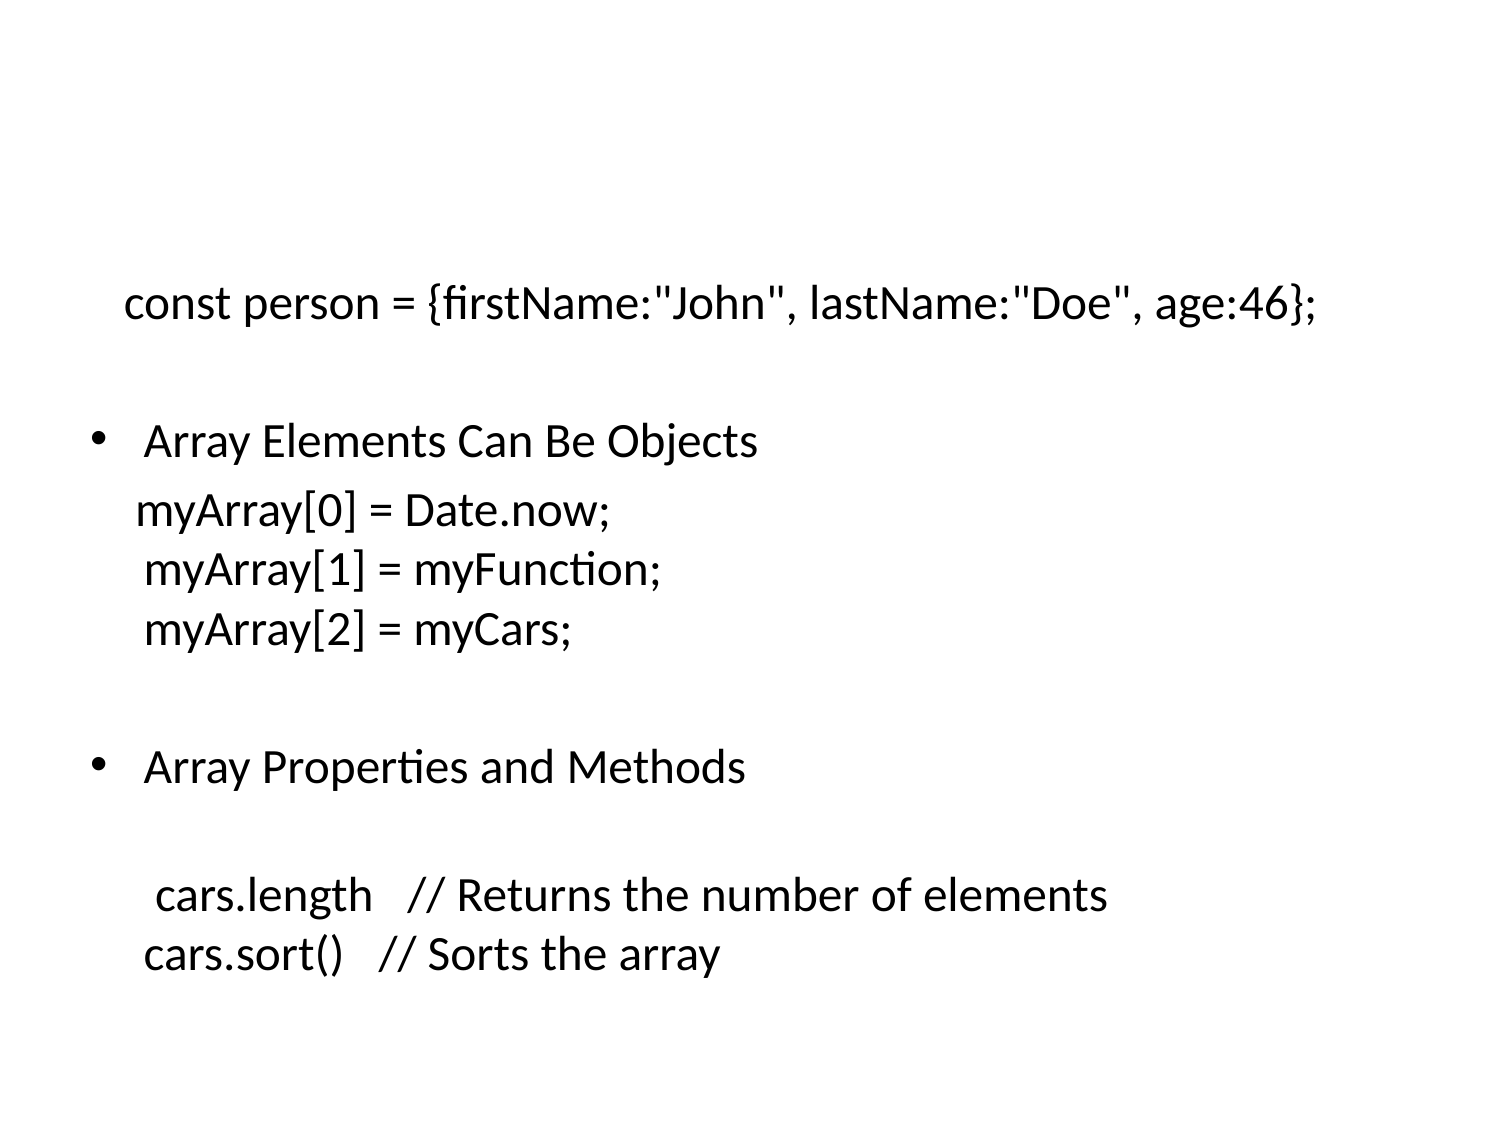

#
   const person = {firstName:"John", lastName:"Doe", age:46};

Array Elements Can Be Objects
    myArray[0] = Date.now;
myArray[1] = myFunction;
myArray[2] = myCars;

Array Properties and Methods
 cars.length   // Returns the number of elements
cars.sort()   // Sorts the array